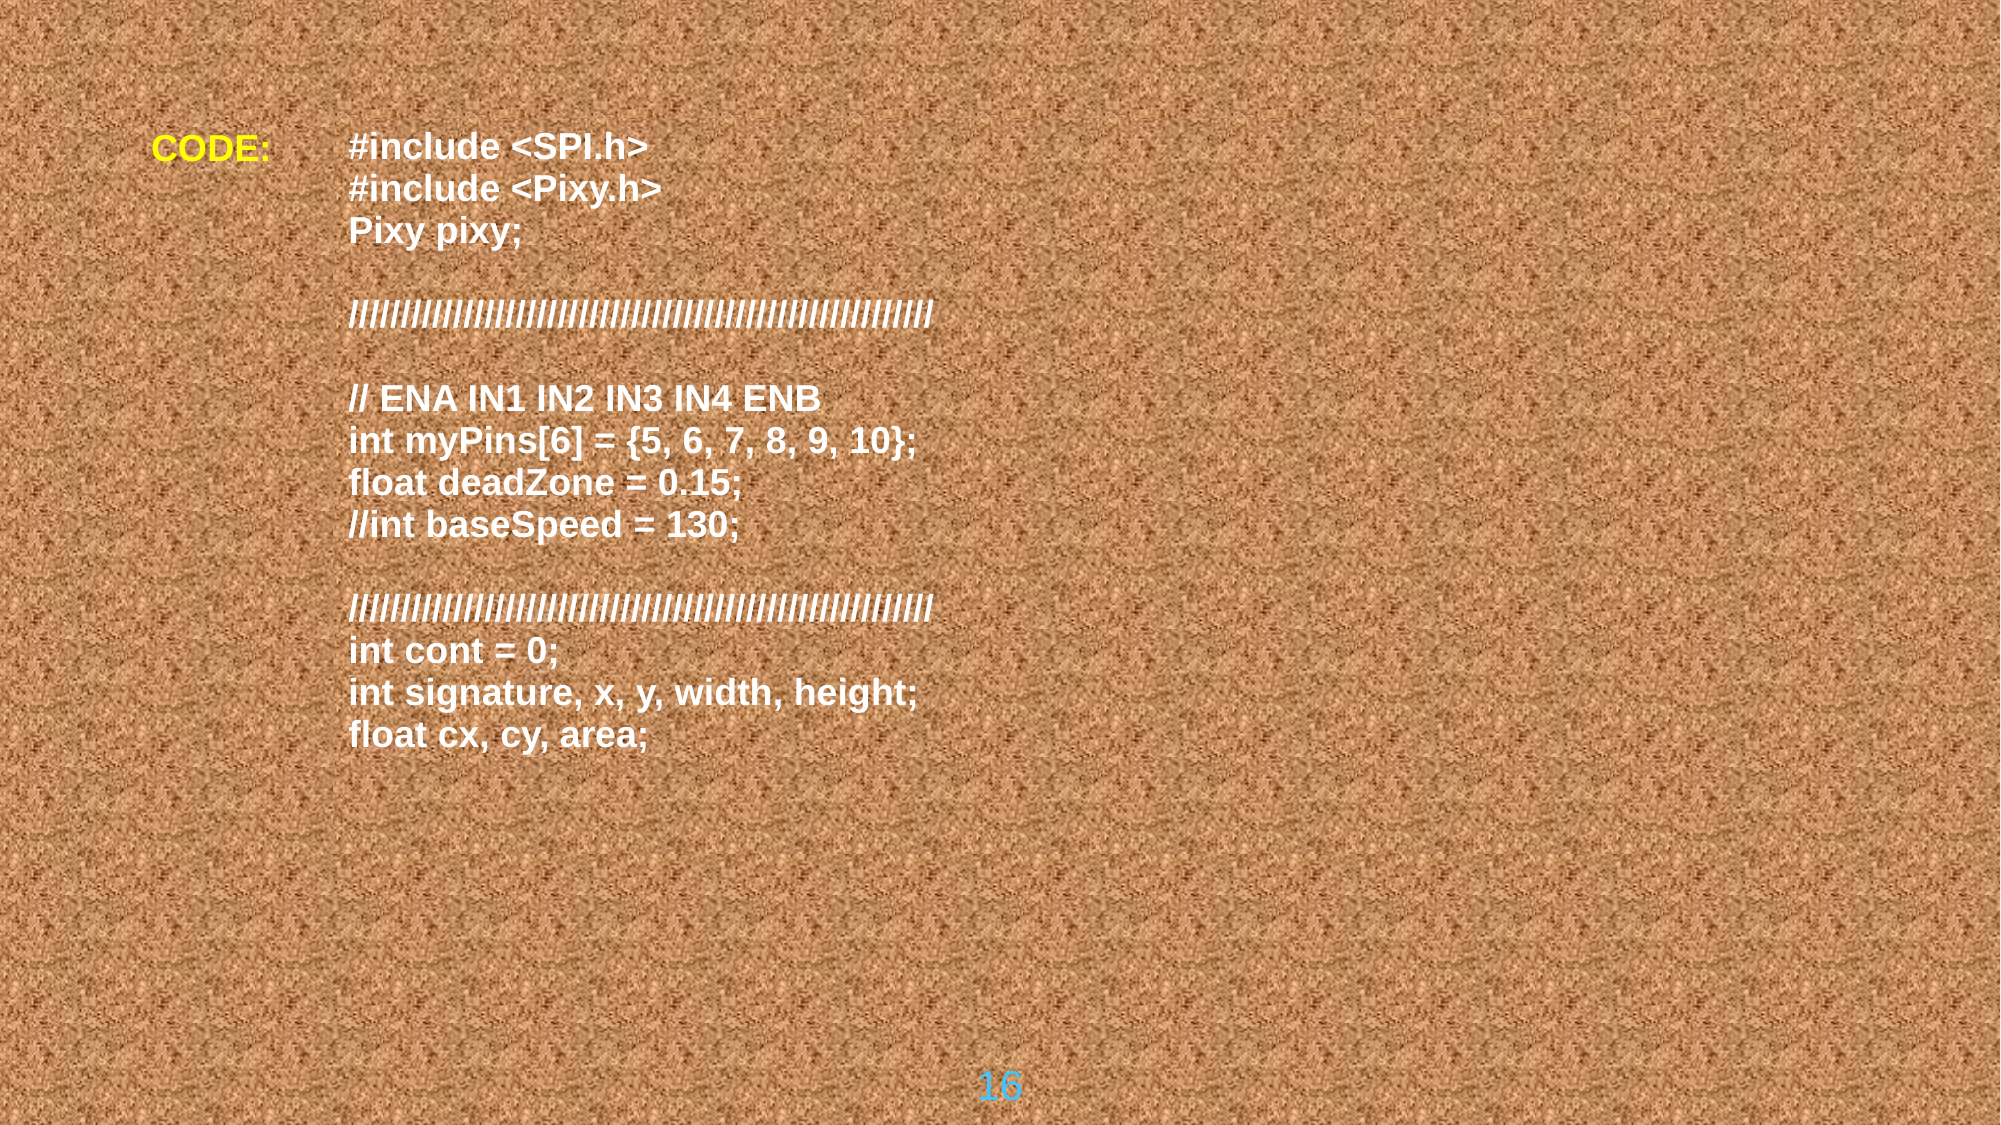

CODE:
| #include <SPI.h> #include <Pixy.h> Pixy pixy;   ////////////////////////////////////////////////////////   // ENA IN1 IN2 IN3 IN4 ENB int myPins[6] = {5, 6, 7, 8, 9, 10}; float deadZone = 0.15; //int baseSpeed = 130;   //////////////////////////////////////////////////////// int cont = 0; int signature, x, y, width, height; float cx, cy, area; |
| --- |
16